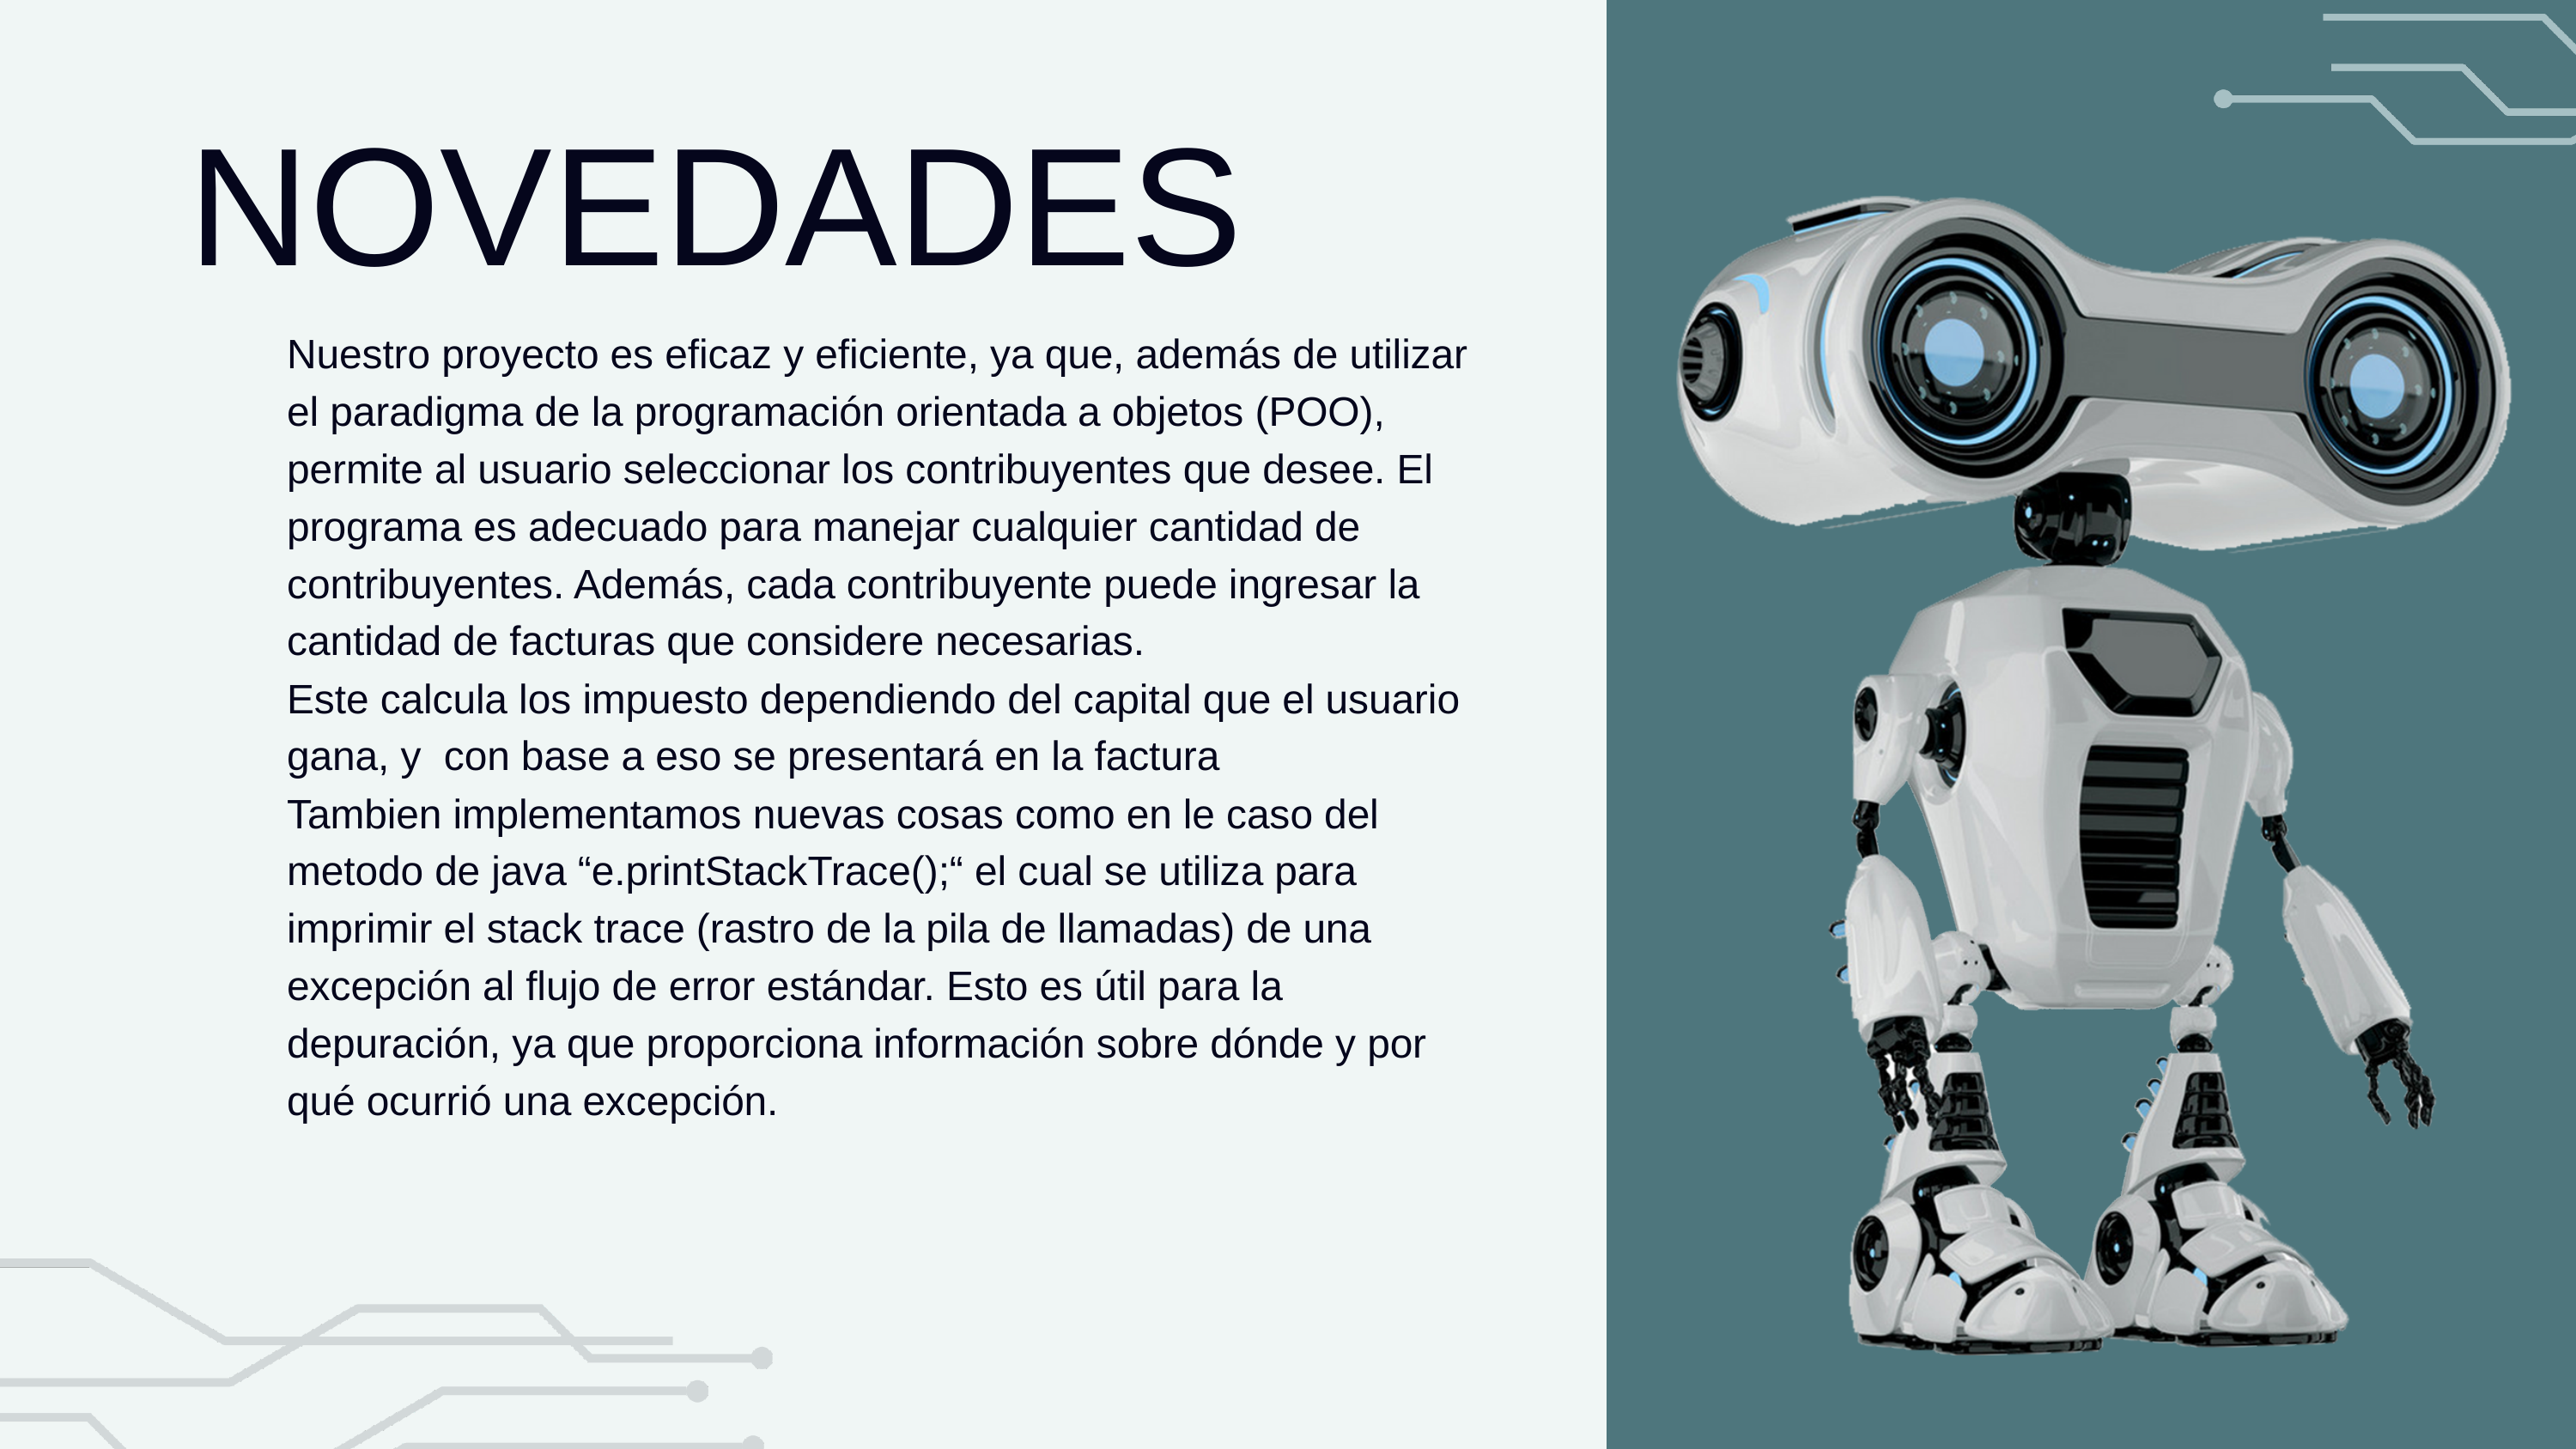

NOVEDADES

Nuestro proyecto es eficaz y eficiente, ya que, además de utilizar el paradigma de la programación orientada a objetos (POO), permite al usuario seleccionar los contribuyentes que desee. El programa es adecuado para manejar cualquier cantidad de contribuyentes. Además, cada contribuyente puede ingresar la cantidad de facturas que considere necesarias.
Este calcula los impuesto dependiendo del capital que el usuario gana, y  con base a eso se presentará en la factura
Tambien implementamos nuevas cosas como en le caso del metodo de java “e.printStackTrace();“ el cual se utiliza para imprimir el stack trace (rastro de la pila de llamadas) de una excepción al flujo de error estándar. Esto es útil para la depuración, ya que proporciona información sobre dónde y por qué ocurrió una excepción.